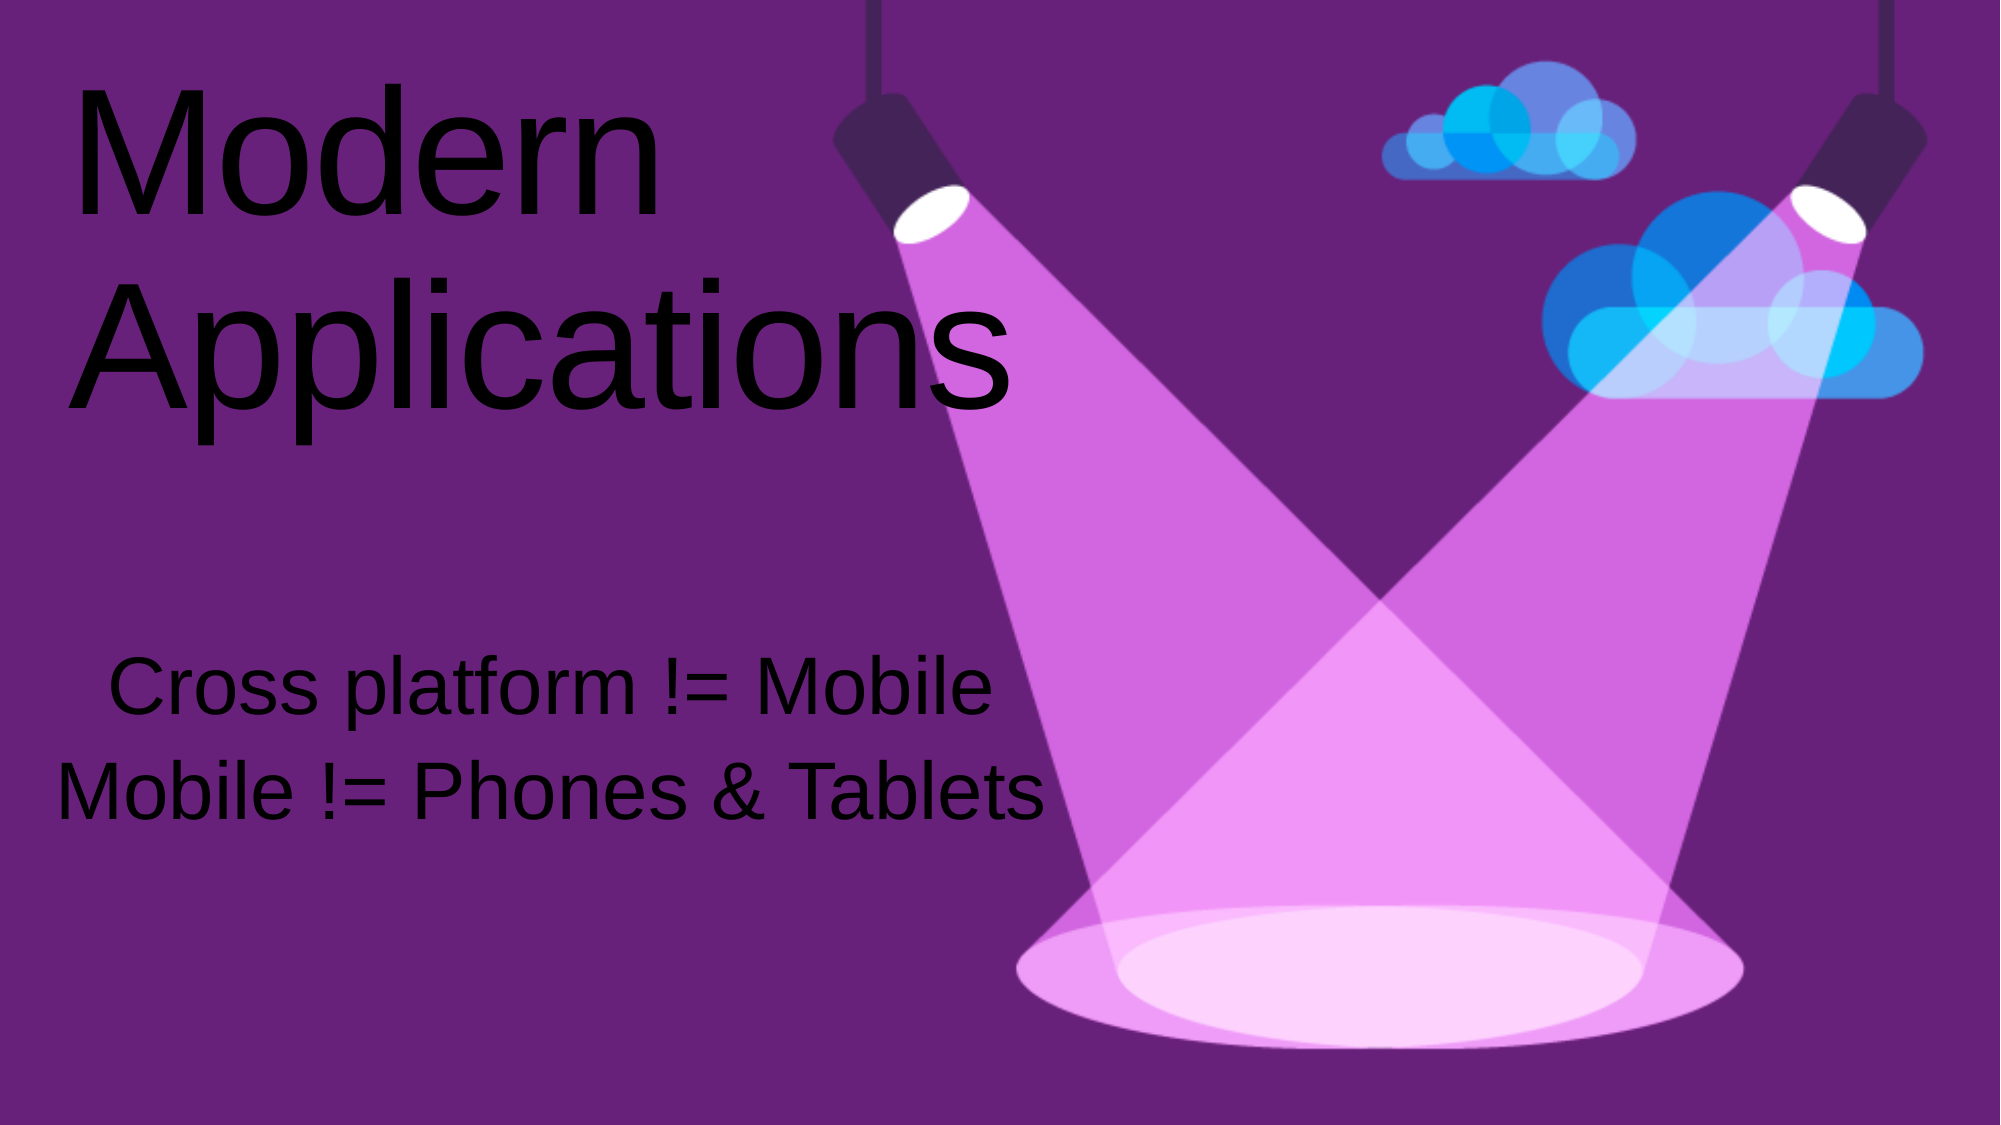

# Modern Applications
Cross platform != Mobile
Mobile != Phones & Tablets